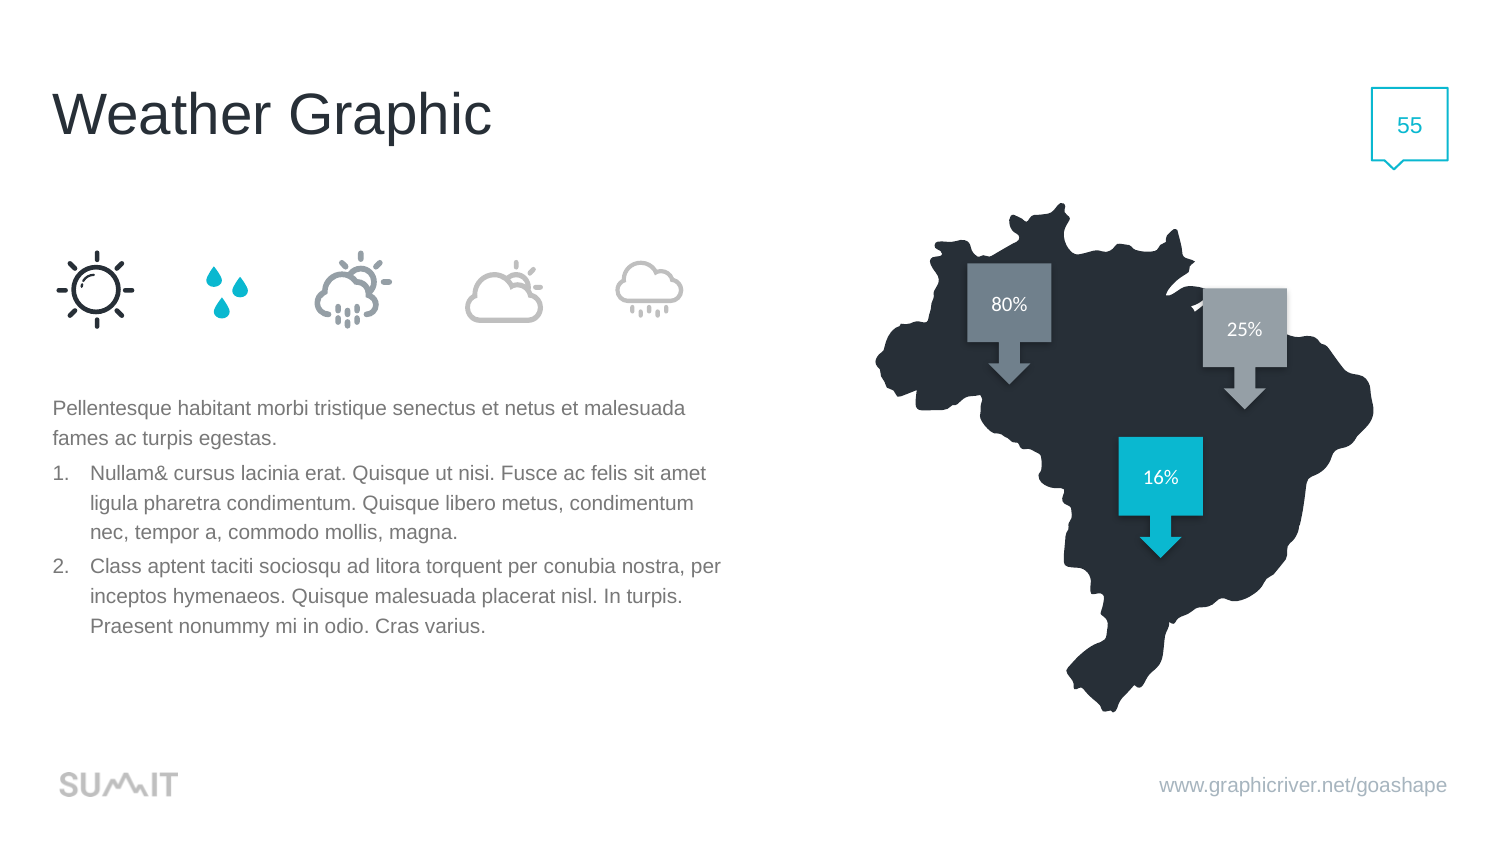

# Weather Graphic
55

80%

25%
Pellentesque habitant morbi tristique senectus et netus et malesuada fames ac turpis egestas.
Nullam& cursus lacinia erat. Quisque ut nisi. Fusce ac felis sit amet ligula pharetra condimentum. Quisque libero metus, condimentum nec, tempor a, commodo mollis, magna.
Class aptent taciti sociosqu ad litora torquent per conubia nostra, per inceptos hymenaeos. Quisque malesuada placerat nisl. In turpis. Praesent nonummy mi in odio. Cras varius.
16%
www.graphicriver.net/goashape